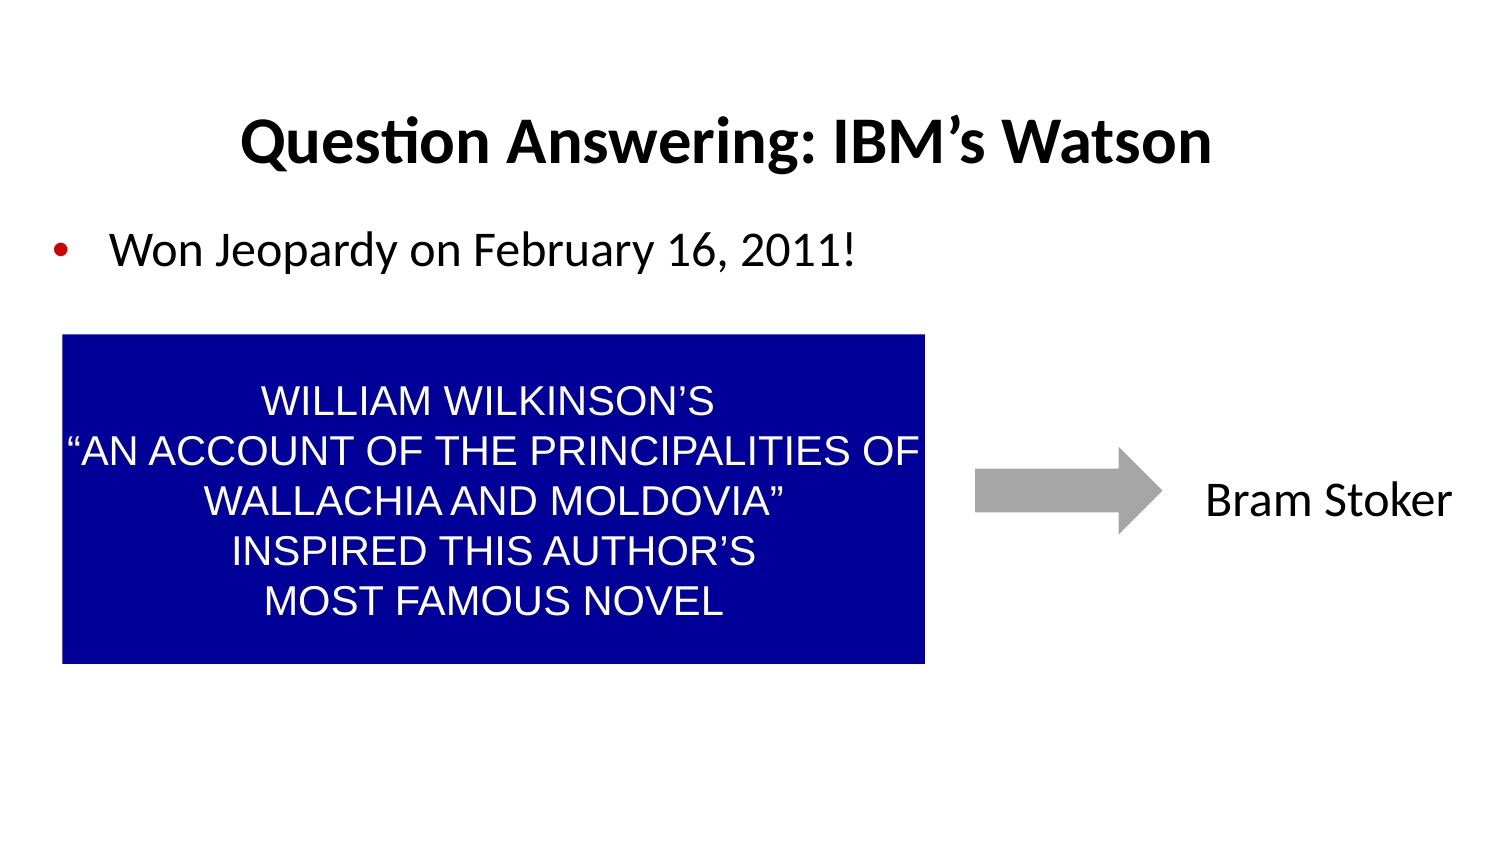

# Question Answering: IBM’s Watson
Won Jeopardy on February 16, 2011!

WILLIAM WILKINSON’S
“AN ACCOUNT OF THE PRINCIPALITIES OF
WALLACHIA AND MOLDOVIA”
INSPIRED THIS AUTHOR’S
MOST FAMOUS NOVEL

Bram Stoker
4